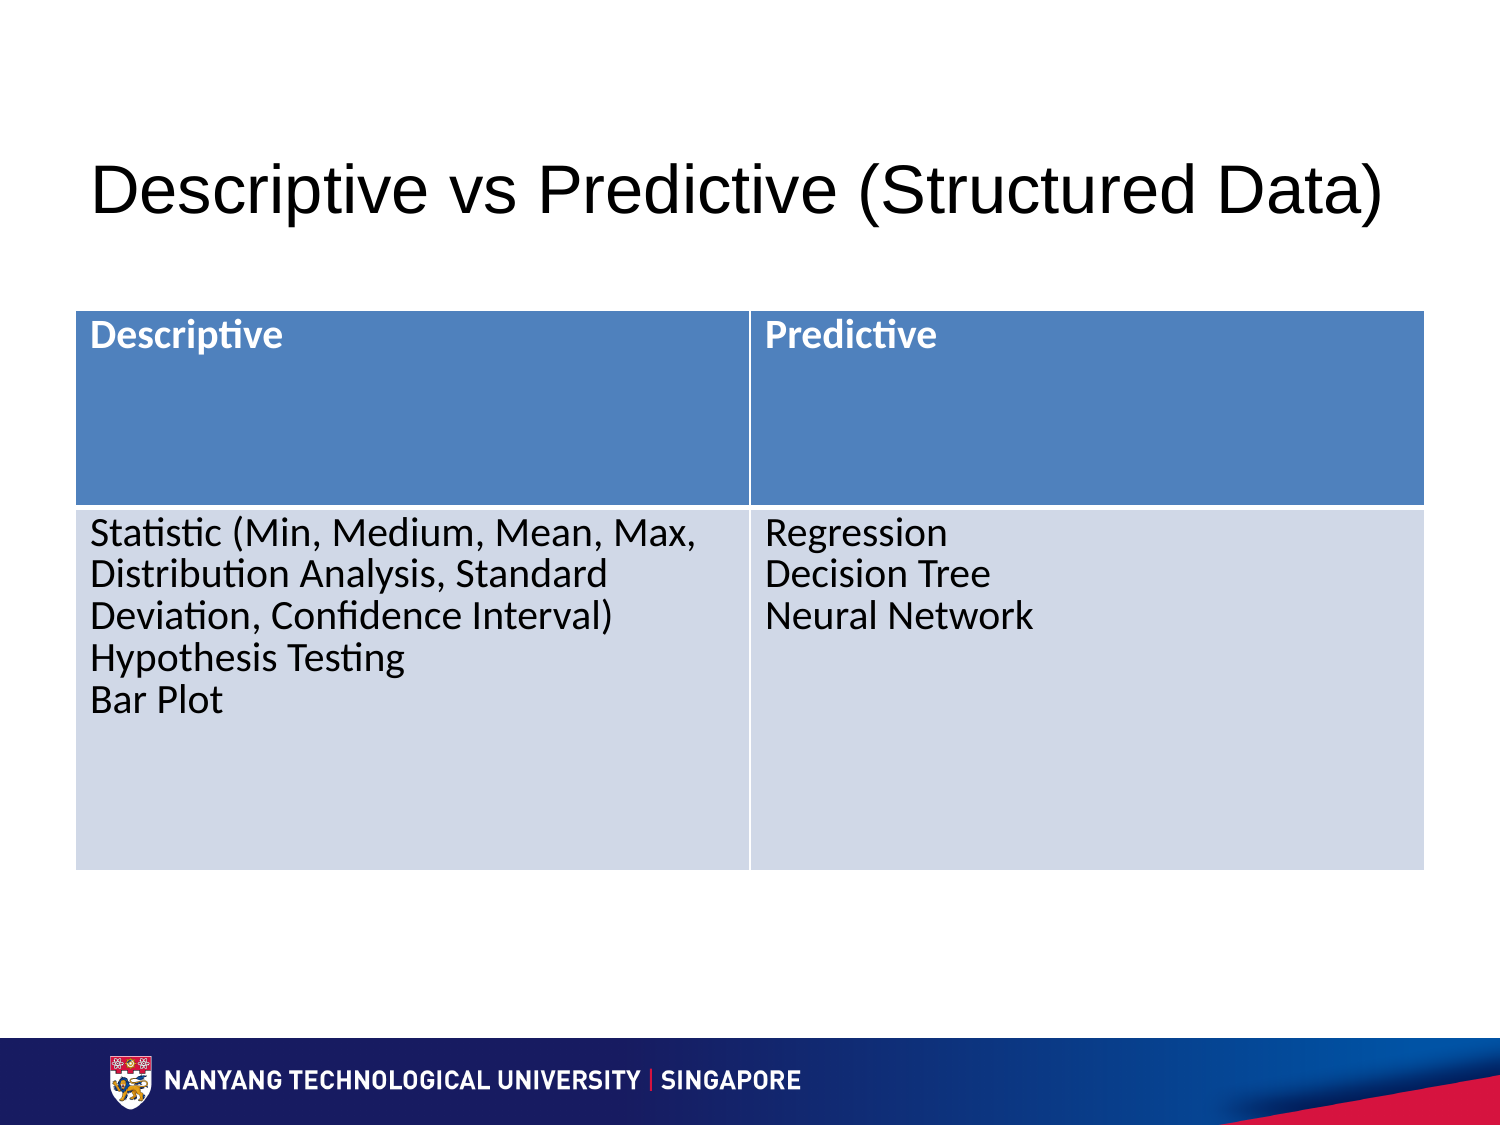

# Descriptive vs Predictive (Structured Data)
| Descriptive | Predictive |
| --- | --- |
| Statistic (Min, Medium, Mean, Max, Distribution Analysis, Standard Deviation, Confidence Interval) Hypothesis Testing Bar Plot | Regression Decision Tree Neural Network |